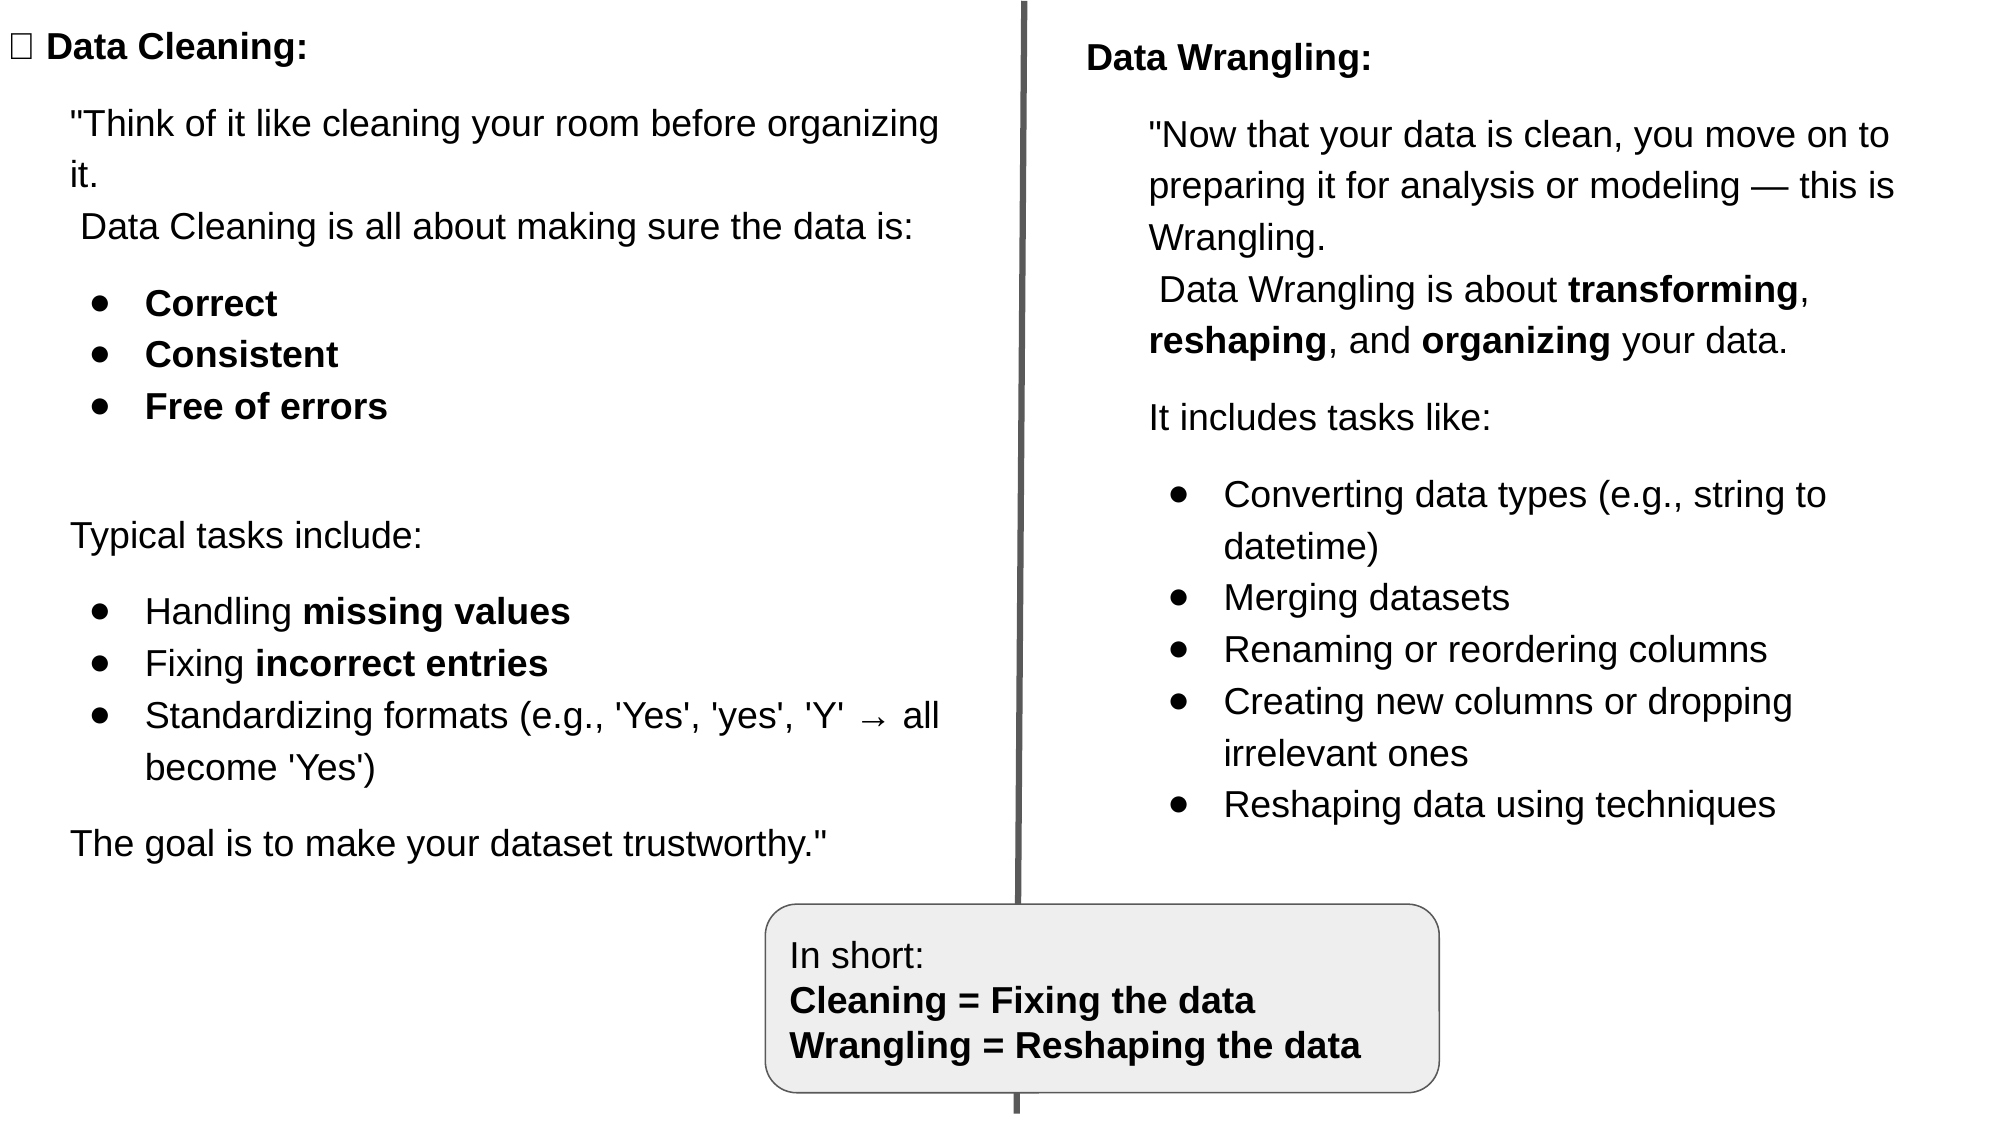

🧹 Data Cleaning:
"Think of it like cleaning your room before organizing it.
 Data Cleaning is all about making sure the data is:
Correct
Consistent
Free of errors
Typical tasks include:
Handling missing values
Fixing incorrect entries
Standardizing formats (e.g., 'Yes', 'yes', 'Y' → all become 'Yes')
The goal is to make your dataset trustworthy."

Data Wrangling:
"Now that your data is clean, you move on to preparing it for analysis or modeling — this is Wrangling.
 Data Wrangling is about transforming, reshaping, and organizing your data.
It includes tasks like:
Converting data types (e.g., string to datetime)
Merging datasets
Renaming or reordering columns
Creating new columns or dropping irrelevant ones
Reshaping data using techniques
In short:
Cleaning = Fixing the data
Wrangling = Reshaping the data